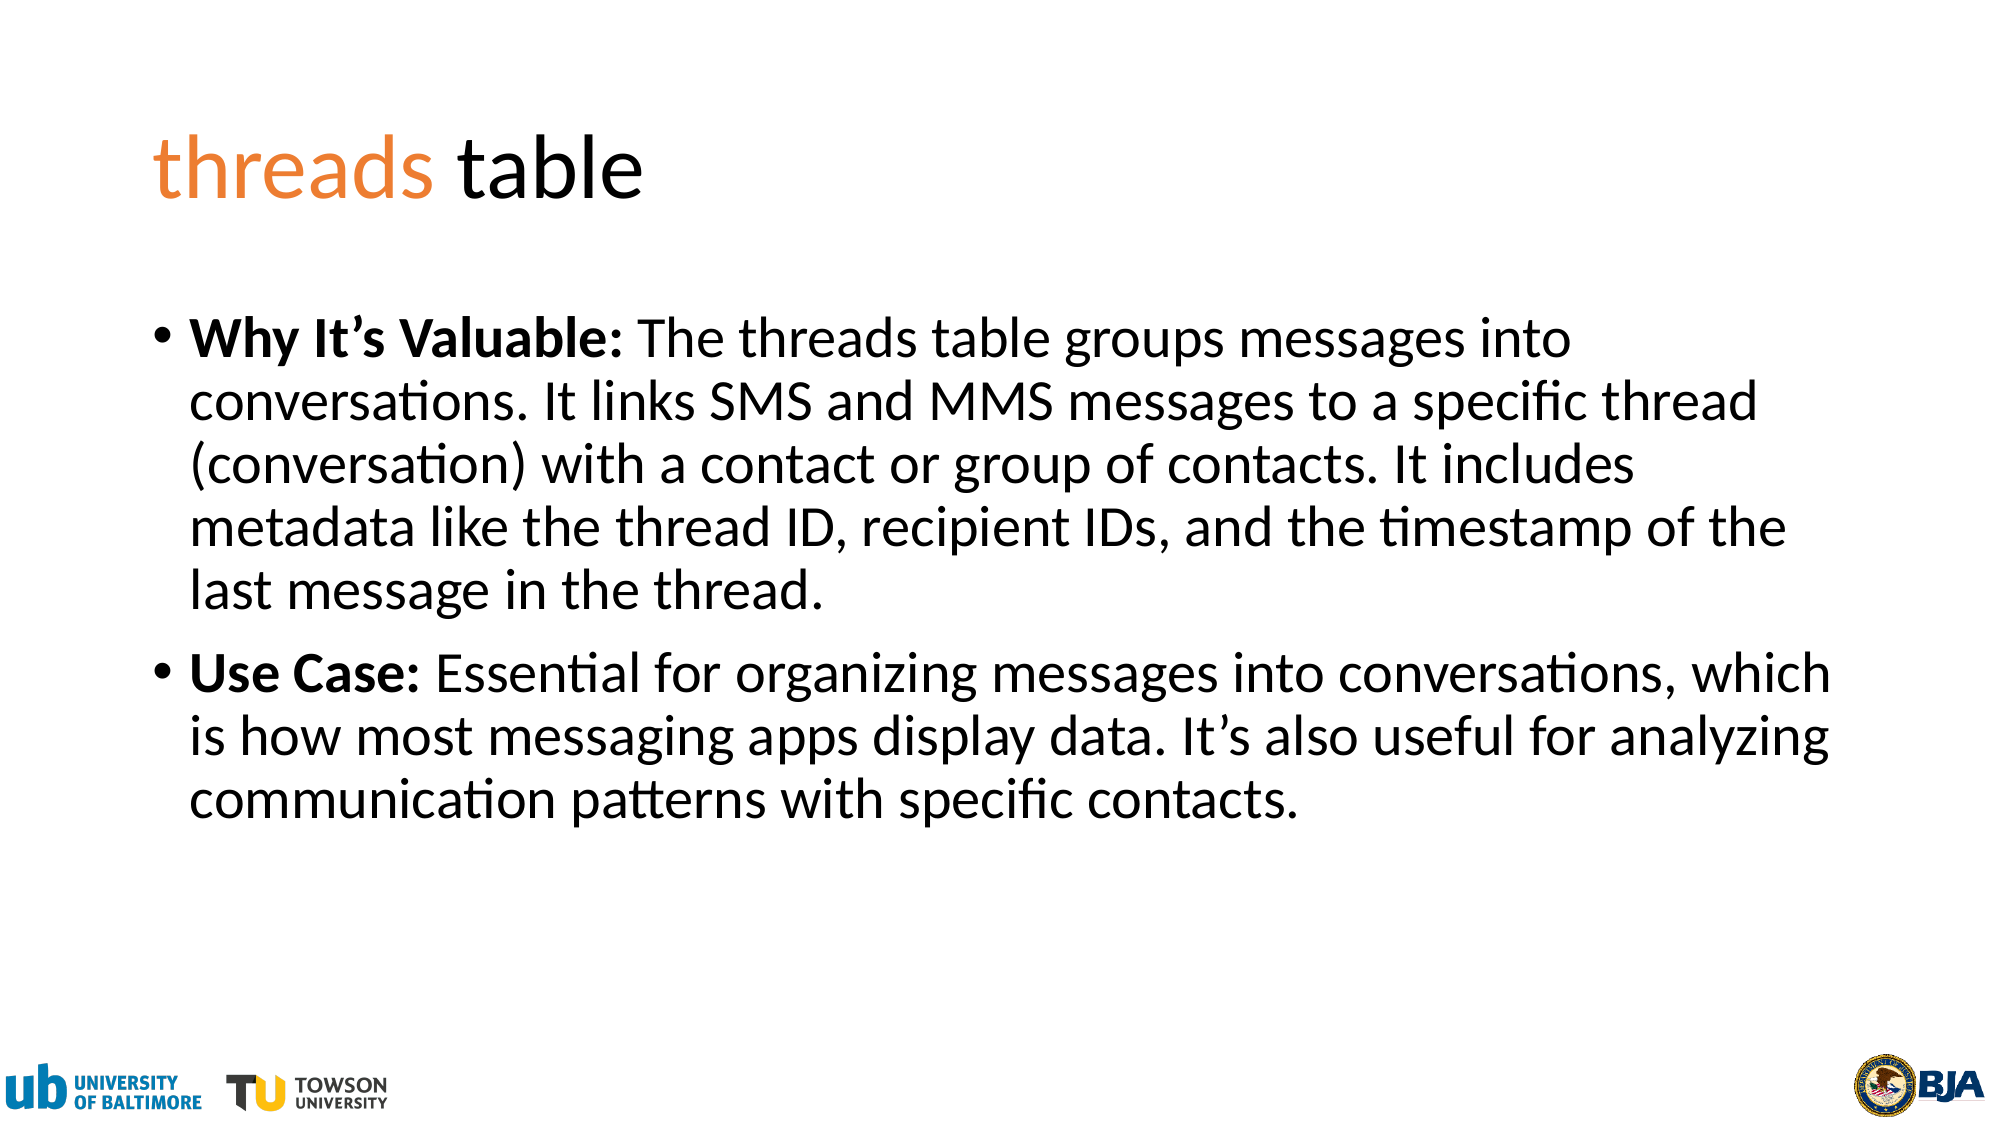

# threads table
Why It’s Valuable: The threads table groups messages into conversations. It links SMS and MMS messages to a specific thread (conversation) with a contact or group of contacts. It includes metadata like the thread ID, recipient IDs, and the timestamp of the last message in the thread.
Use Case: Essential for organizing messages into conversations, which is how most messaging apps display data. It’s also useful for analyzing communication patterns with specific contacts.